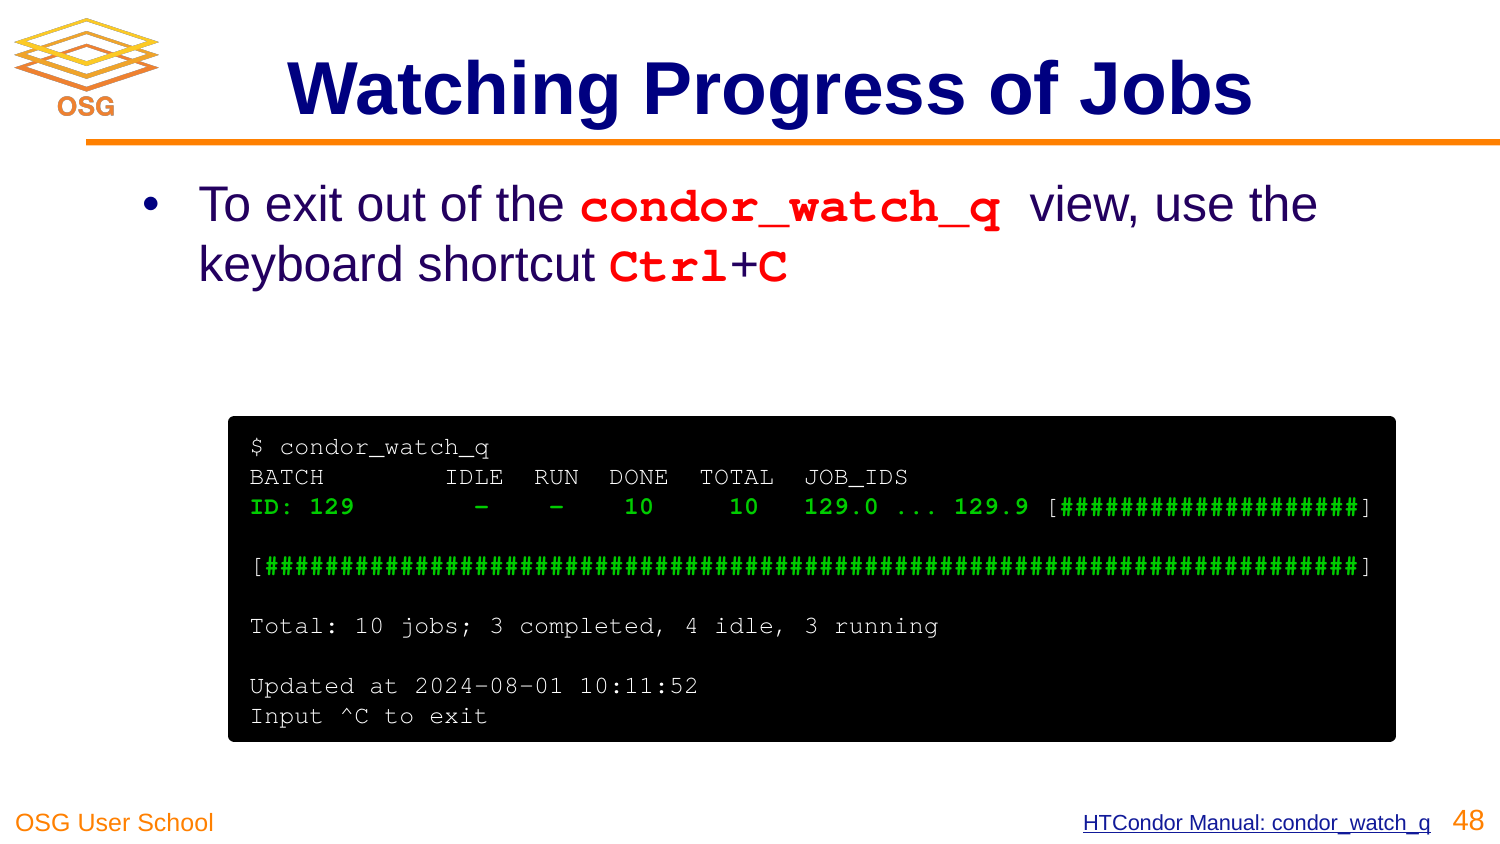

# Watching Progress of Jobs
To exit out of the condor_watch_q view, use the keyboard shortcut Ctrl+C
$ condor_watch_q
BATCH        IDLE  RUN  DONE  TOTAL  JOB_IDS
ID: 129        -    -    10     10   129.0 ... 129.9 [####################]

[#########################################################################]

Total: 10 jobs; 3 completed, 4 idle, 3 running

Updated at 2024-08-01 10:11:52
Input ^C to exit

48
HTCondor Manual: condor_watch_q